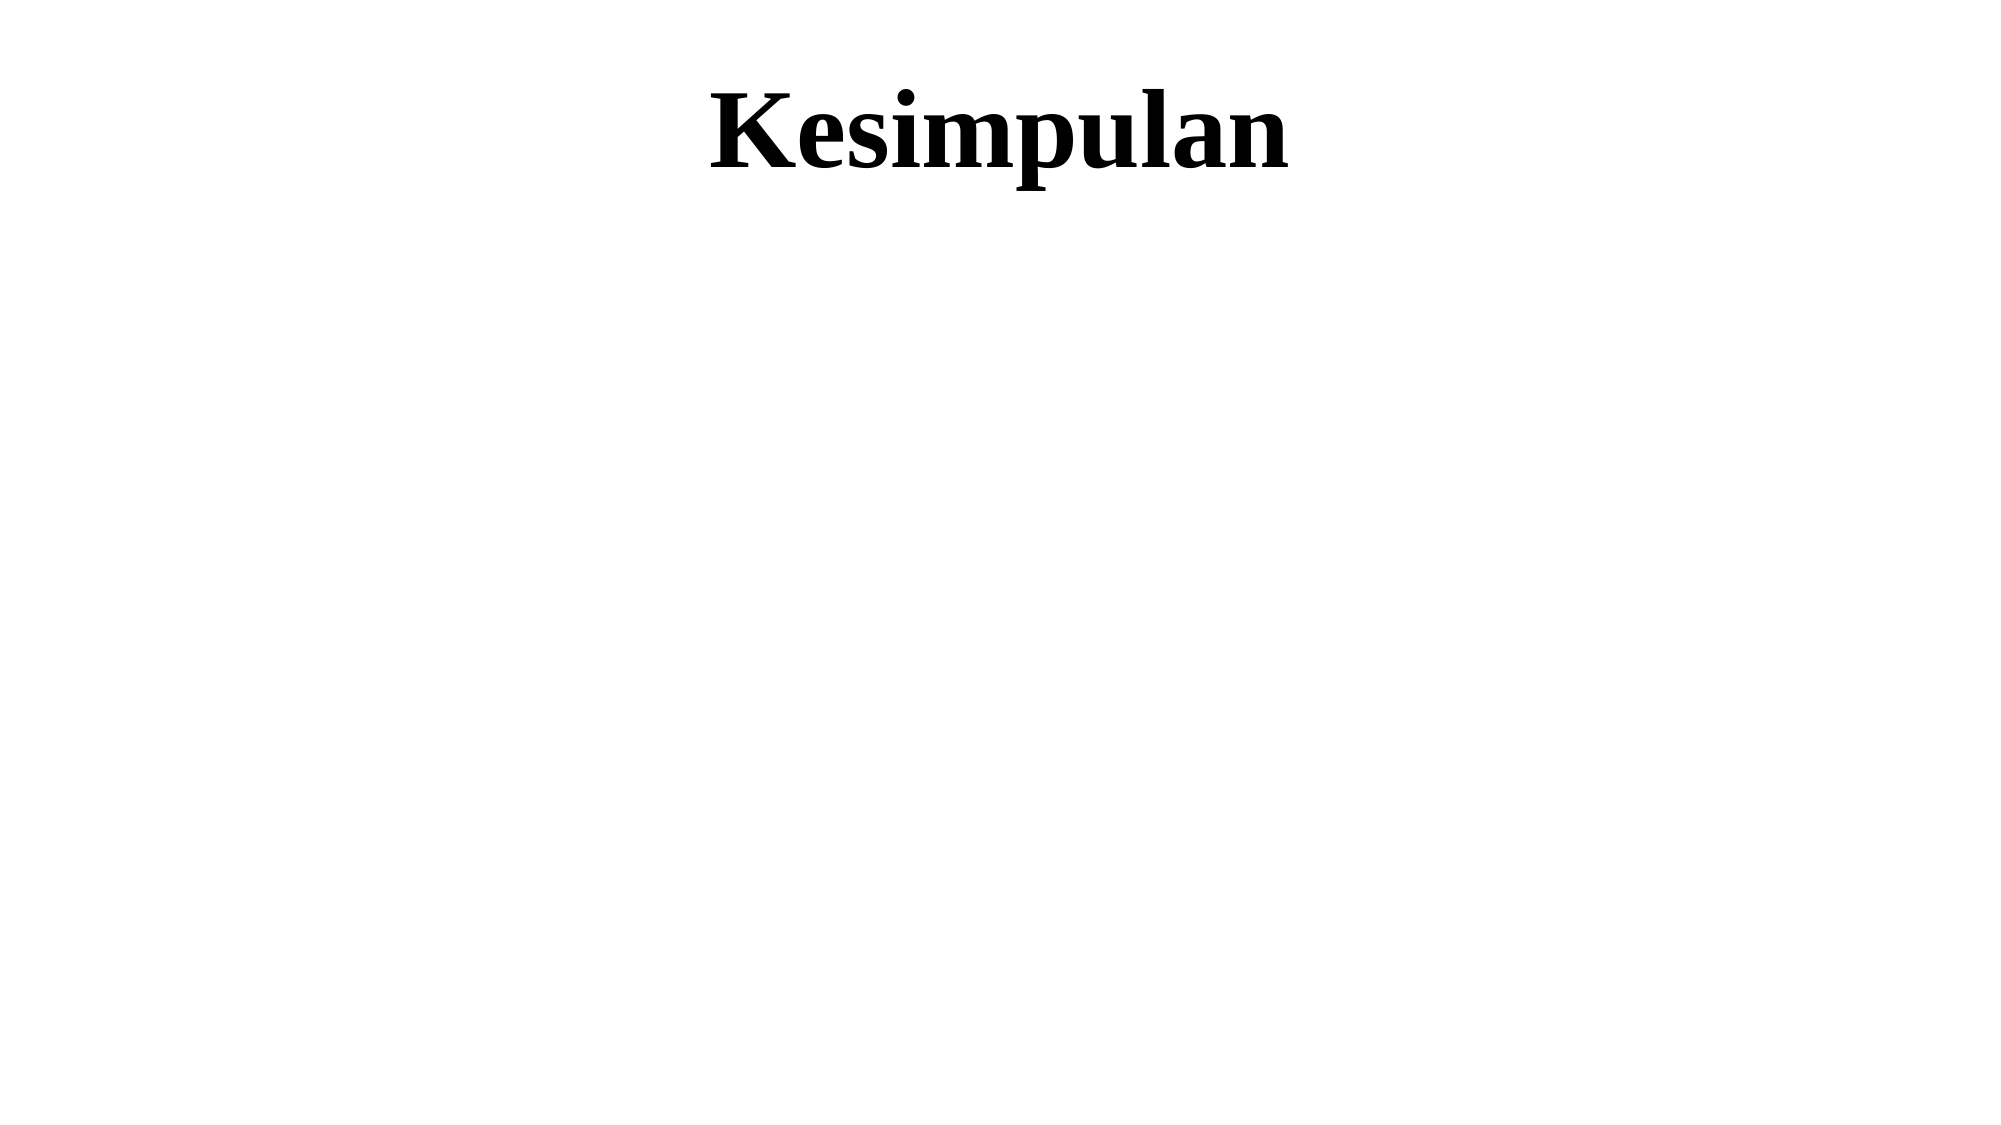

Ringkasan Aktiviti Latihan Industri
Langkah Pembangunan “Page”
Projek “Google Site”
Kesimpulan
Pada ”Page” tersebut, memilih ”layout” yang diingini di bahagian “Content Blocks”
Meletakkan ”header” di projek tersebut.
Klik “Publish”  untuk menyimpan atau mengemaskini “Page” yang sudah selesai dibuat
Menekan pada ”Site” Bahagian Pentadbiran dibawah ”Recent Site”
Pada halaman muka depan ”Google Site”, klik pada ”Page” untuk menambah halaman baru dibawah kategori ”Subpage” untuk ”Projek 2024”.
Selepas itu, menambah gambar acara atau program ke dalam “layout” tersebut

Log masuk menggunakan akaun “Google” yang diberi untuk mengakses “Google Site”.
Saya dapat mengamalkan dan menimba ilmu yang baru

Dapat berpeluang untuk merasai kehidupan sebenar
persekitaran kerja.

Dapat mengetahui dan mengamalkan sikap kerja yang betul